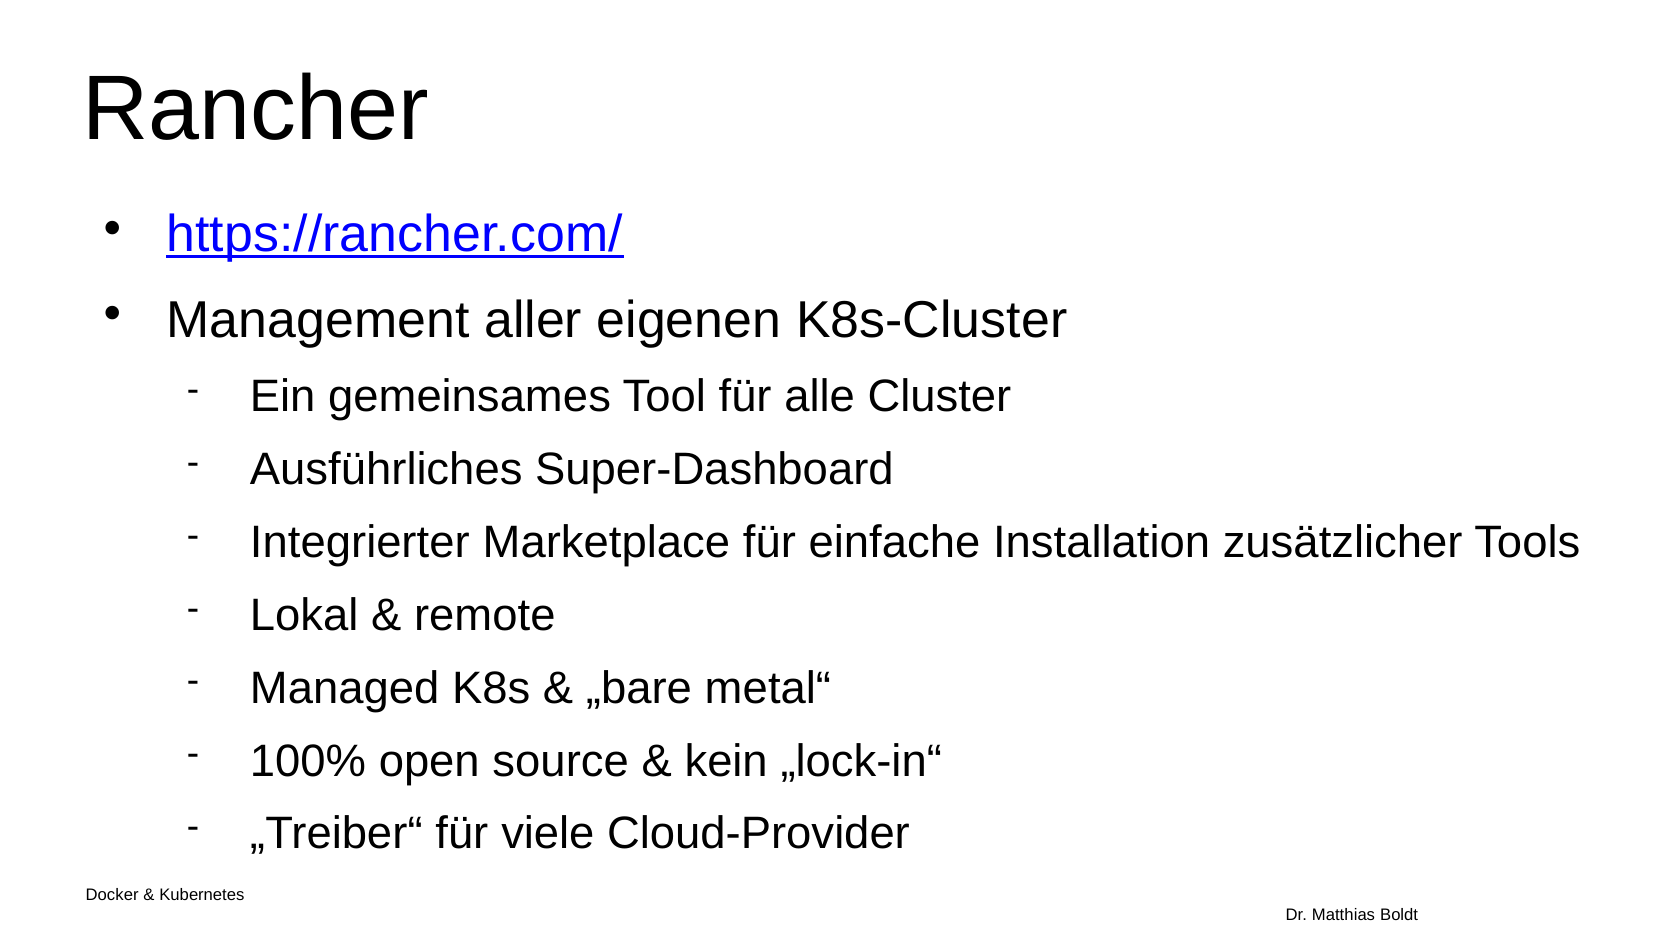

Rancher
https://rancher.com/
Management aller eigenen K8s-Cluster
Ein gemeinsames Tool für alle Cluster
Ausführliches Super-Dashboard
Integrierter Marketplace für einfache Installation zusätzlicher Tools
Lokal & remote
Managed K8s & „bare metal“
100% open source & kein „lock-in“
„Treiber“ für viele Cloud-Provider

Docker & Kubernetes																Dr. Matthias Boldt